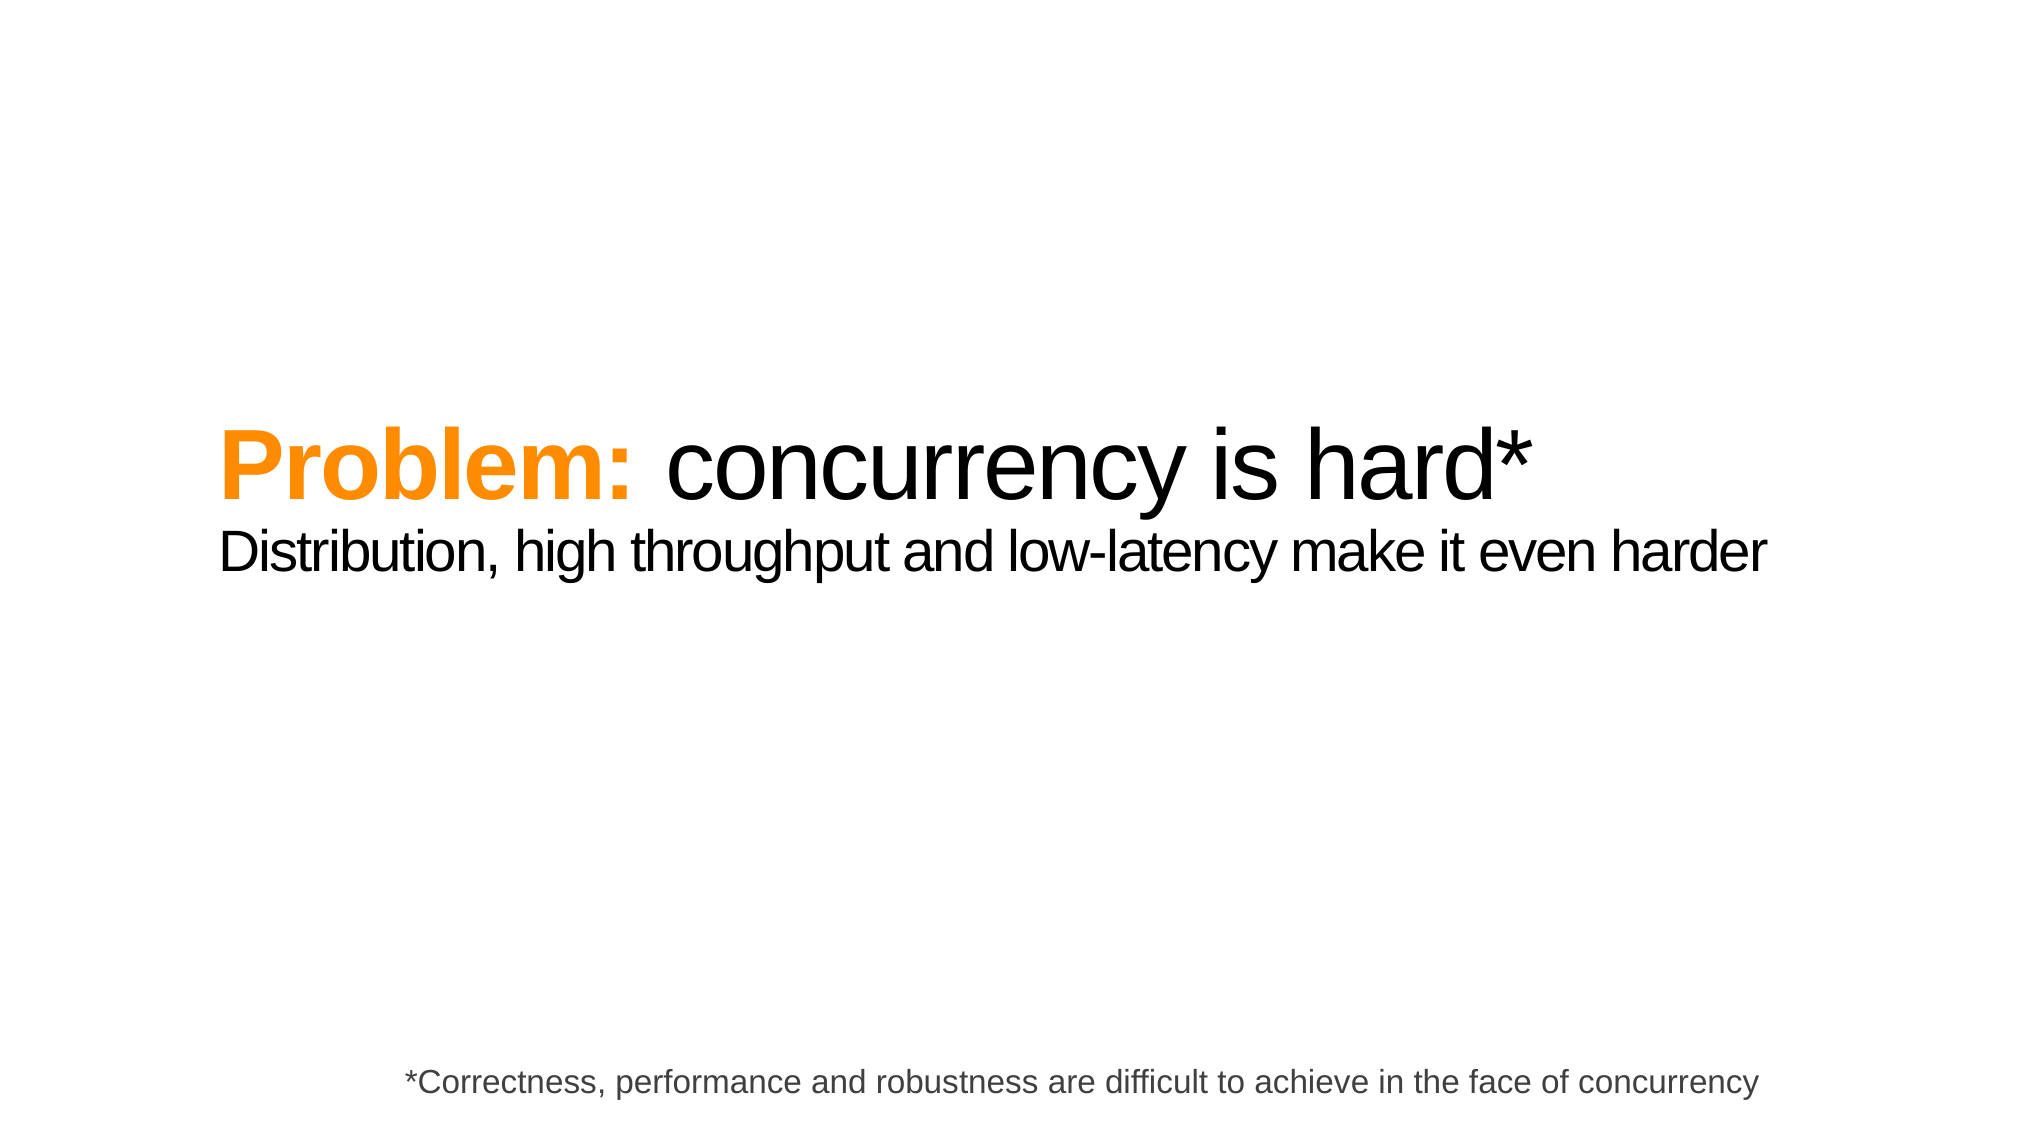

# Problem: concurrency is hard* Distribution, high throughput and low-latency make it even harder
*Correctness, performance and robustness are difficult to achieve in the face of concurrency